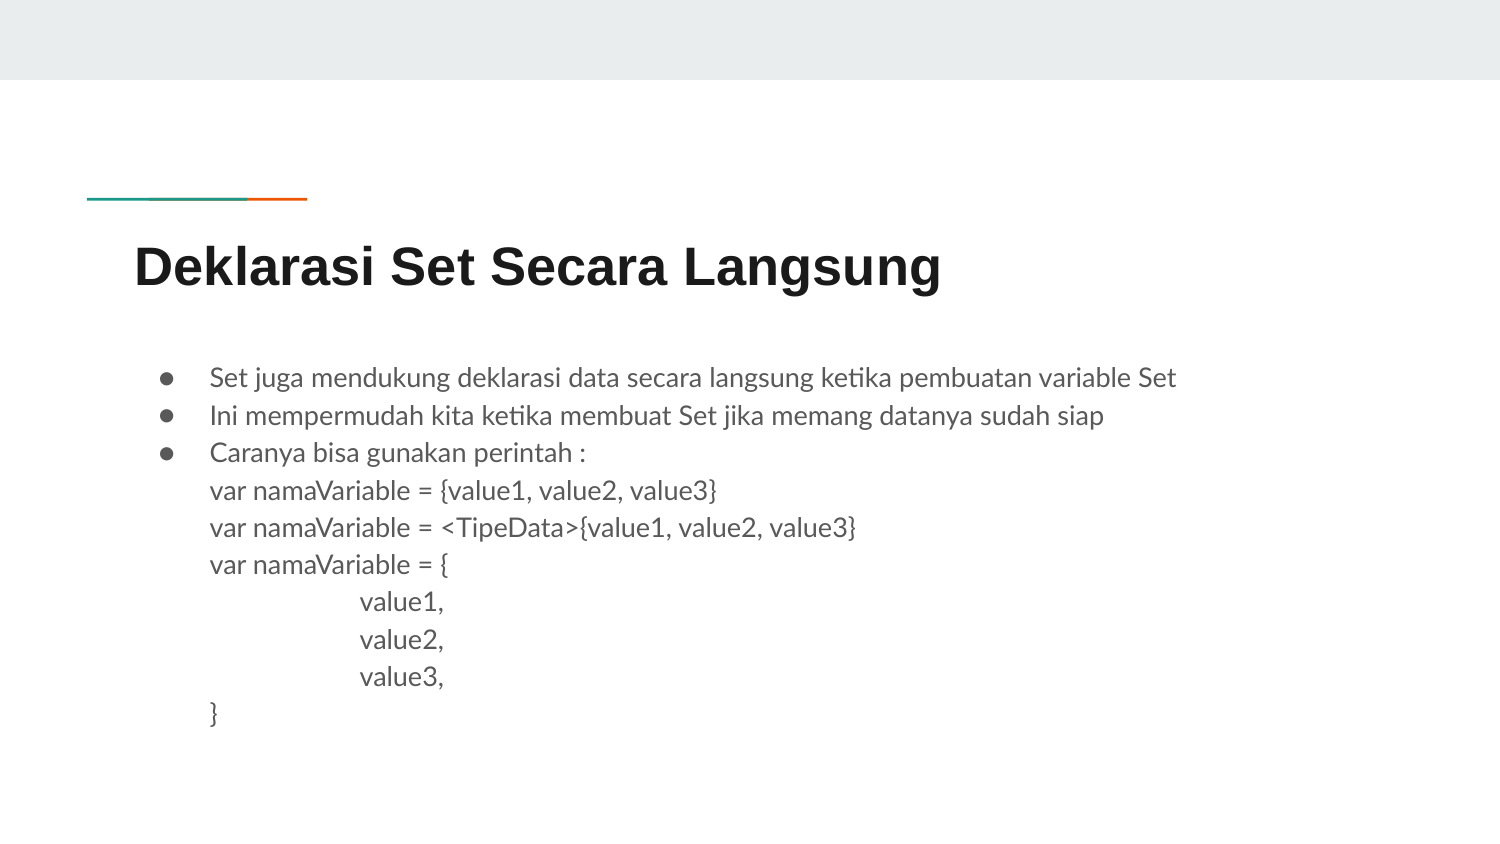

# Deklarasi Set Secara Langsung
Set juga mendukung deklarasi data secara langsung ketika pembuatan variable Set
Ini mempermudah kita ketika membuat Set jika memang datanya sudah siap
Caranya bisa gunakan perintah :
var namaVariable = {value1, value2, value3}
var namaVariable = <TipeData>{value1, value2, value3}
var namaVariable = {
	value1,
	value2,
	value3,
}